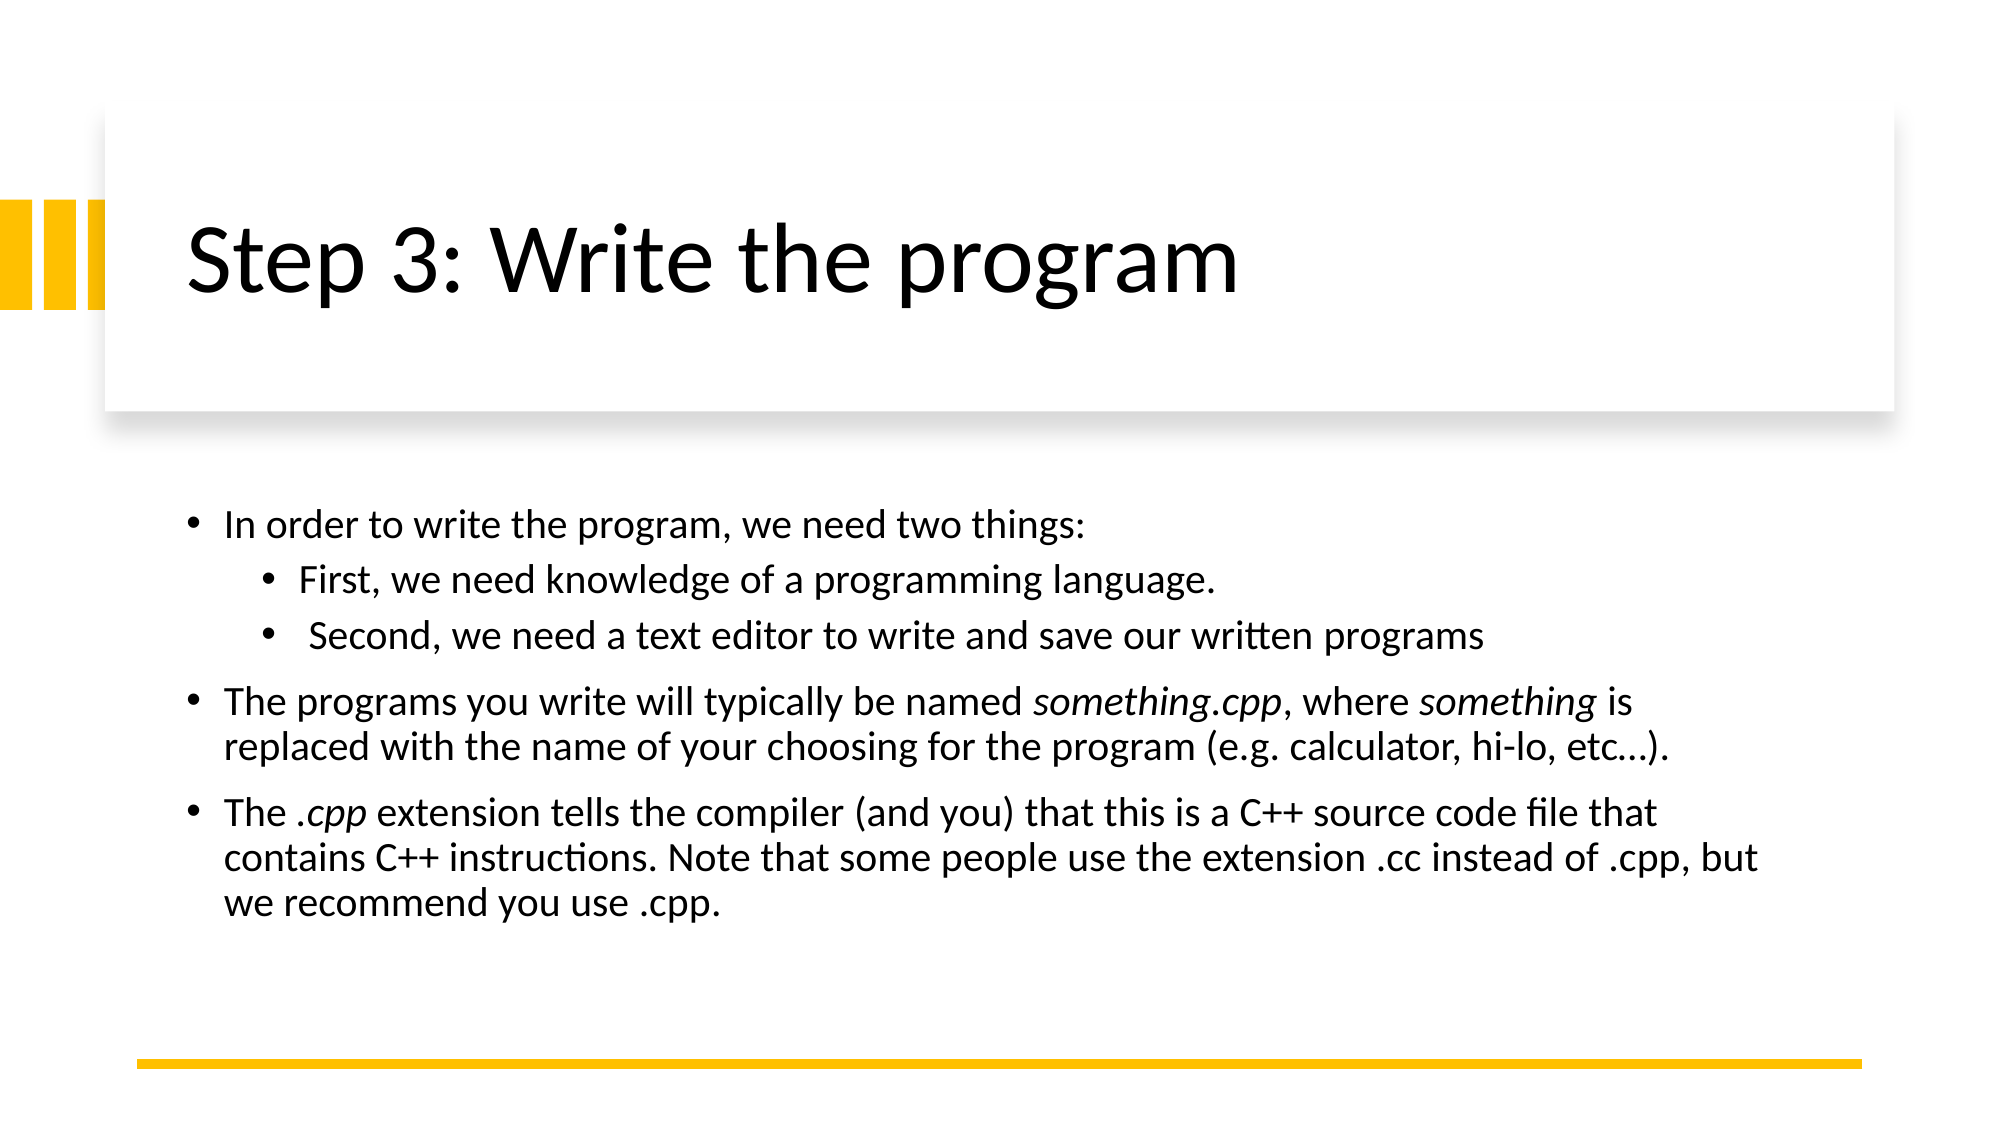

# Step 3: Write the program

In order to write the program, we need two things:
First, we need knowledge of a programming language.
 Second, we need a text editor to write and save our written programs
The programs you write will typically be named something.cpp, where something is replaced with the name of your choosing for the program (e.g. calculator, hi-lo, etc…).
The .cpp extension tells the compiler (and you) that this is a C++ source code file that contains C++ instructions. Note that some people use the extension .cc instead of .cpp, but we recommend you use .cpp.